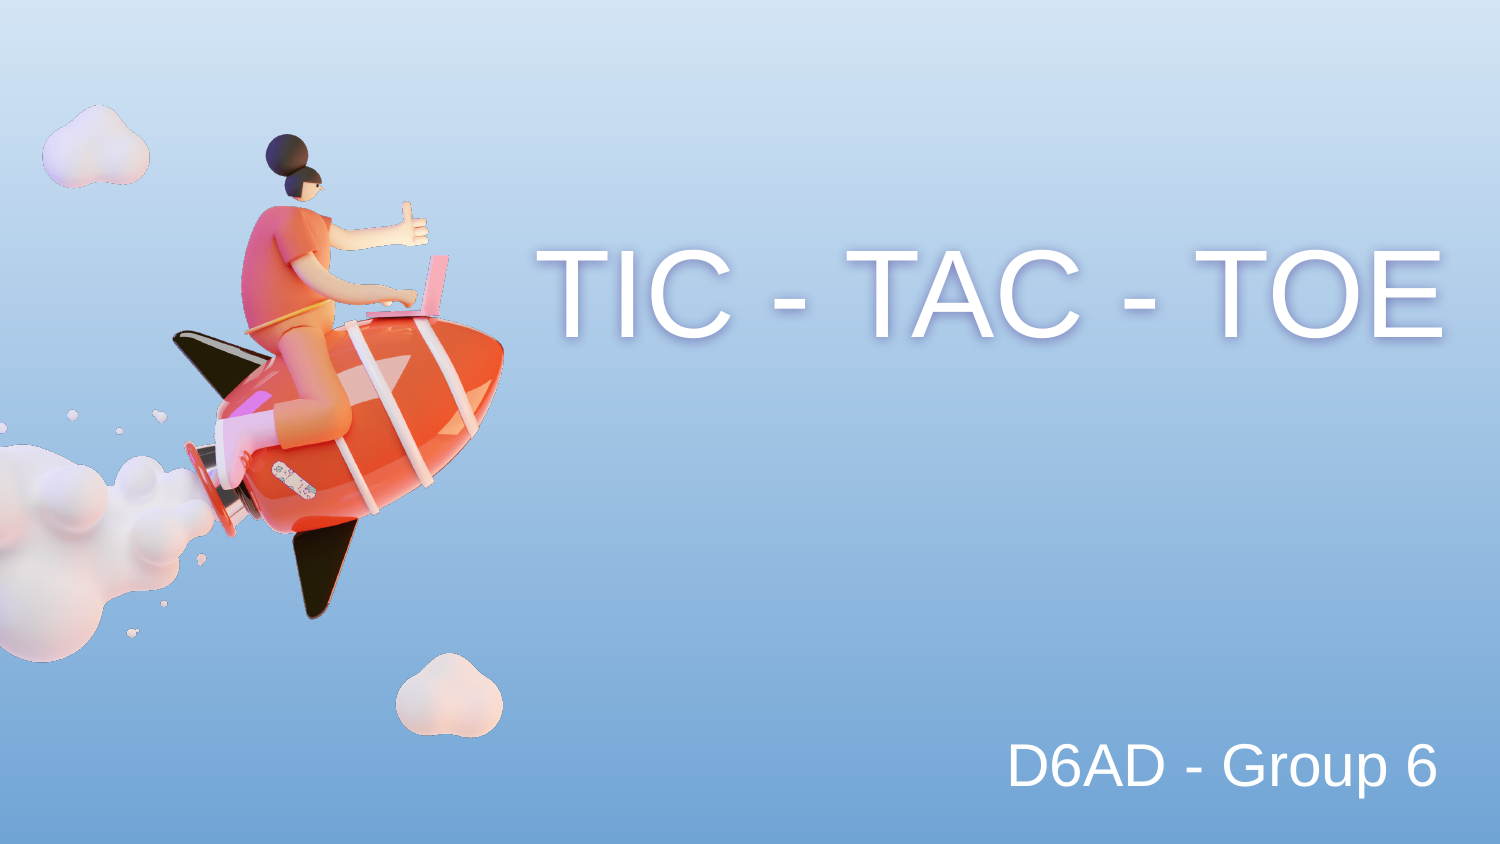

# TIC - TAC - TOE
D6AD - Group 6